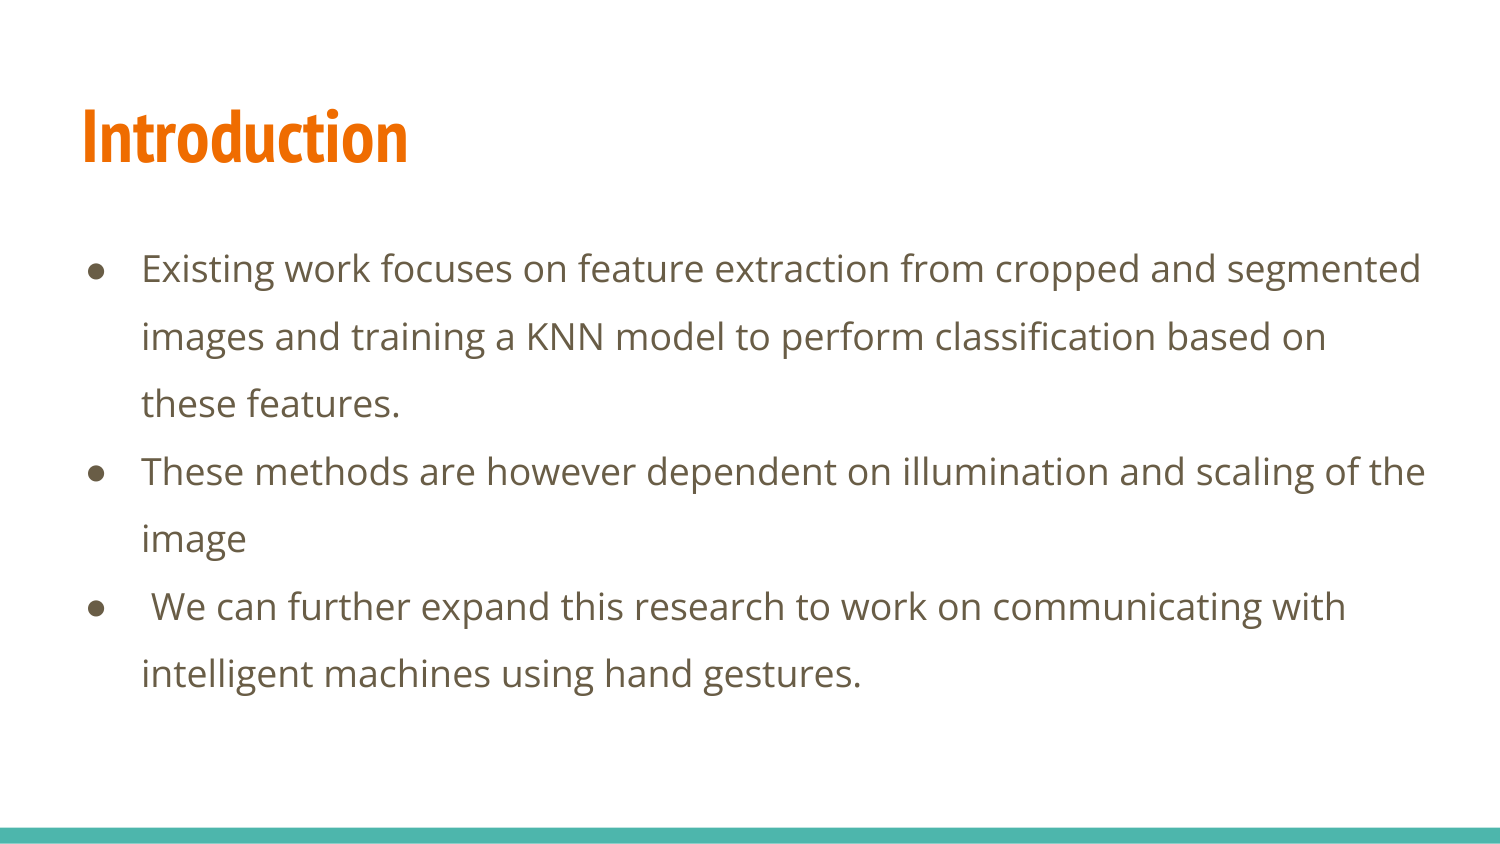

# Introduction
Existing work focuses on feature extraction from cropped and segmented images and training a KNN model to perform classification based on these features.
These methods are however dependent on illumination and scaling of the image
 We can further expand this research to work on communicating with intelligent machines using hand gestures.